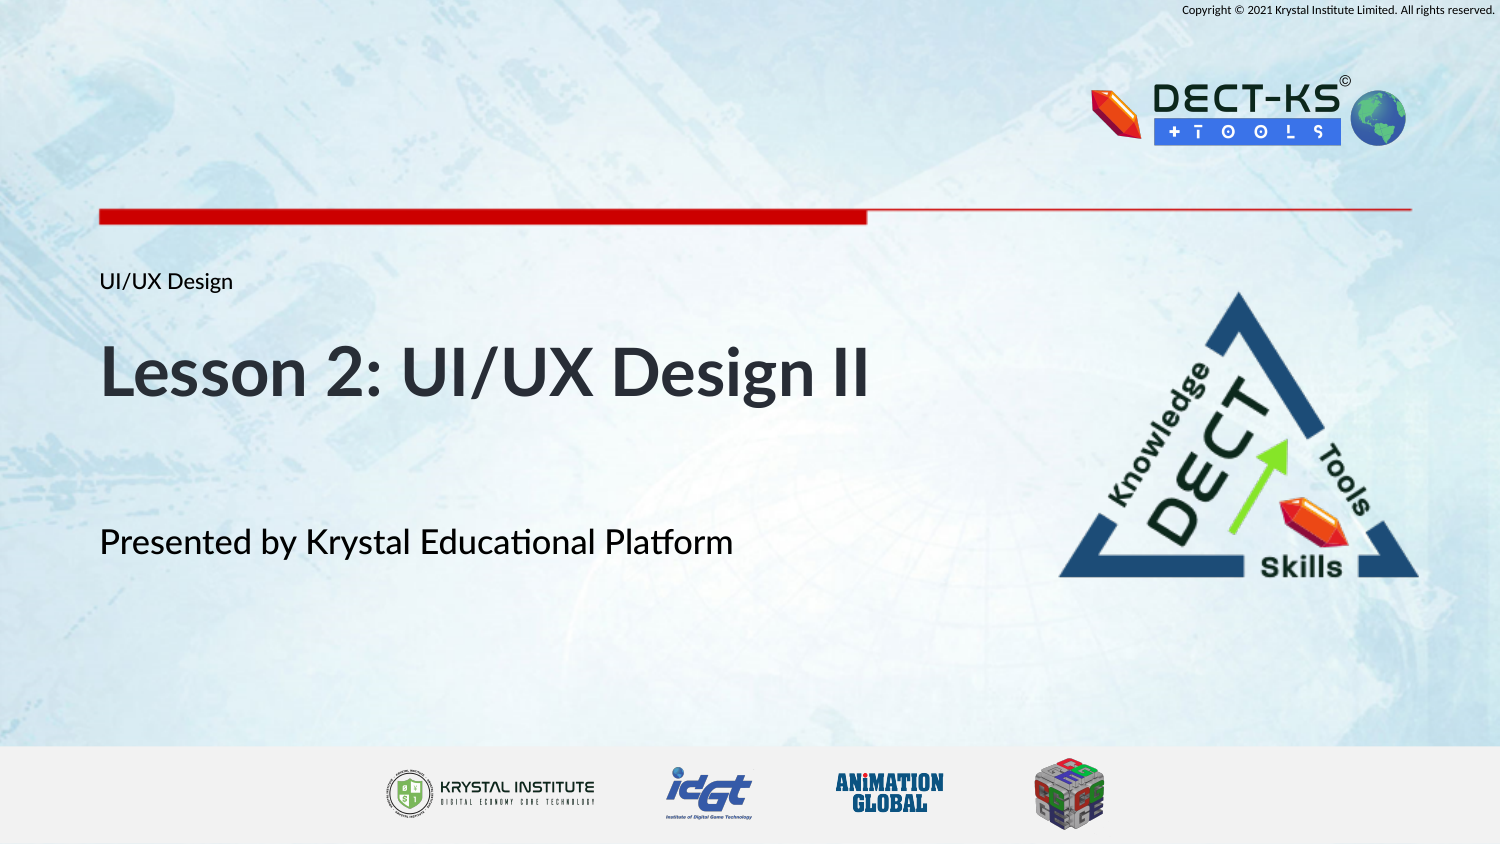

UI/UX Design

Lesson 2: UI/UX Design II
Presented by Krystal Educational Platform